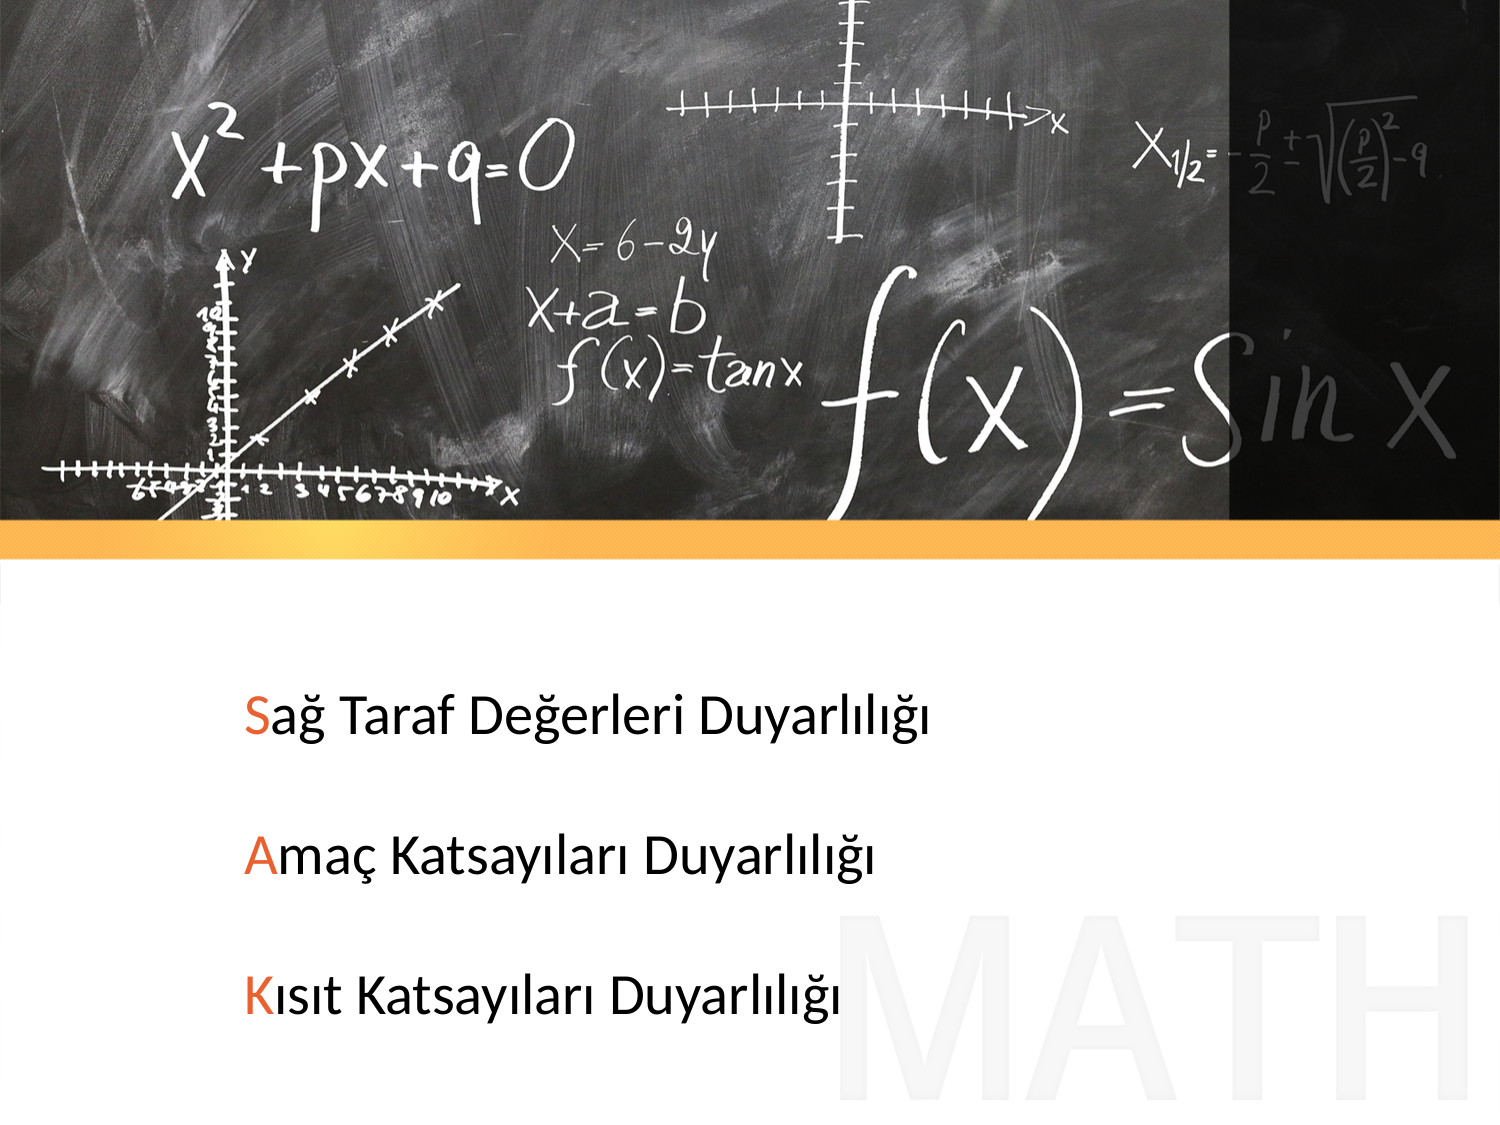

Sağ Taraf Değerleri Duyarlılığı

Amaç Katsayıları Duyarlılığı

Kısıt Katsayıları Duyarlılığı